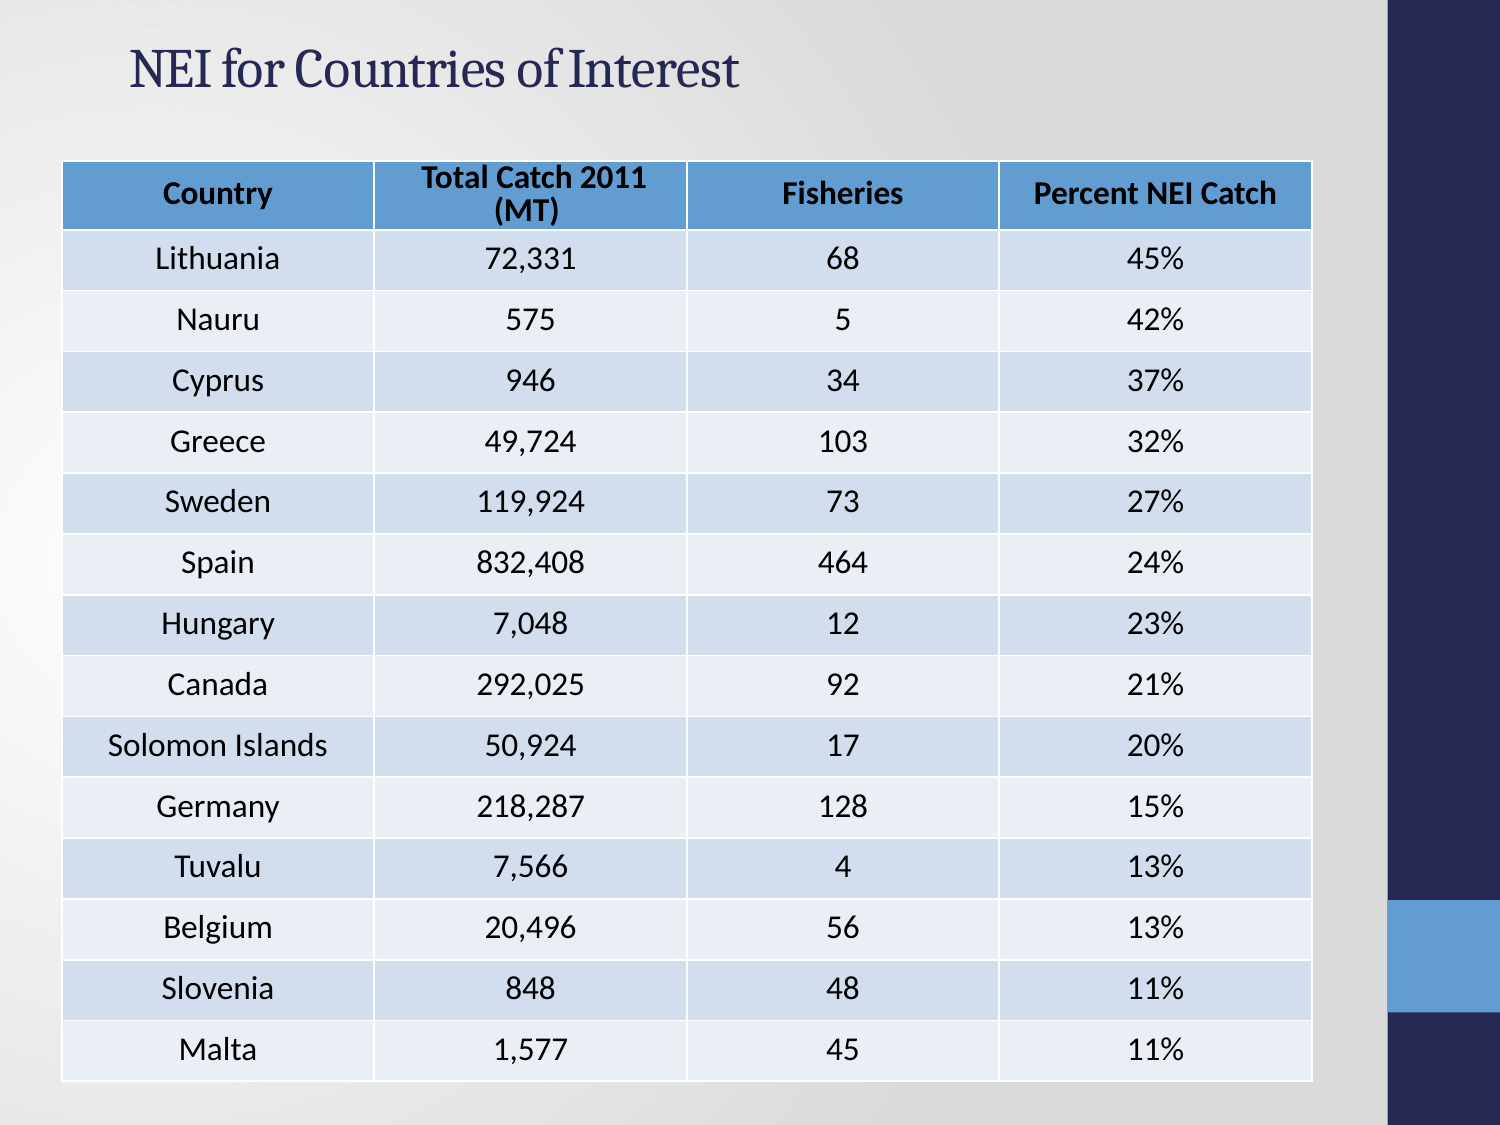

# NEI for Countries of Interest
| Country | Total Catch 2011 (MT) | Fisheries | Percent NEI Catch |
| --- | --- | --- | --- |
| Lithuania | 72,331 | 68 | 45% |
| Nauru | 575 | 5 | 42% |
| Cyprus | 946 | 34 | 37% |
| Greece | 49,724 | 103 | 32% |
| Sweden | 119,924 | 73 | 27% |
| Spain | 832,408 | 464 | 24% |
| Hungary | 7,048 | 12 | 23% |
| Canada | 292,025 | 92 | 21% |
| Solomon Islands | 50,924 | 17 | 20% |
| Germany | 218,287 | 128 | 15% |
| Tuvalu | 7,566 | 4 | 13% |
| Belgium | 20,496 | 56 | 13% |
| Slovenia | 848 | 48 | 11% |
| Malta | 1,577 | 45 | 11% |